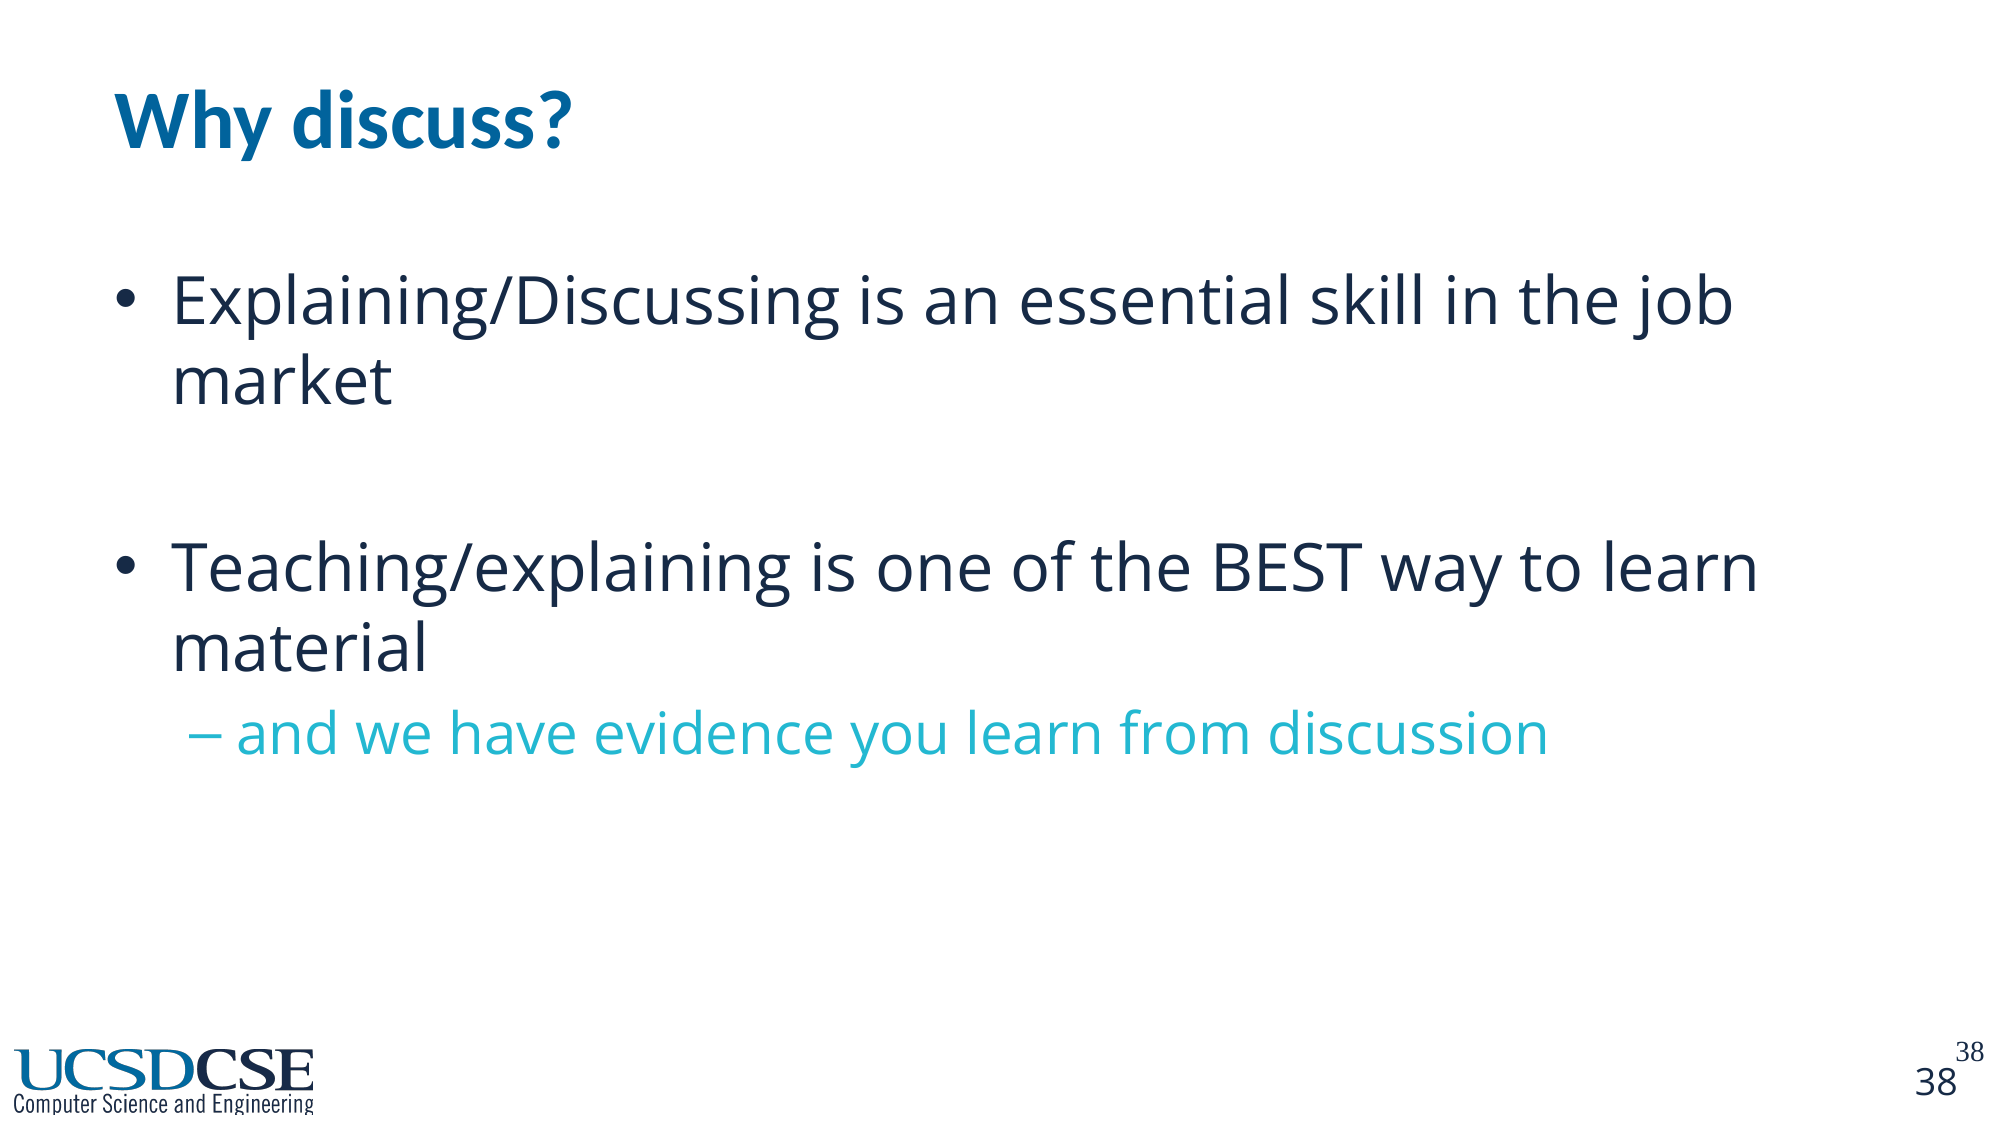

# Why discuss?
Explaining/Discussing is an essential skill in the job market

Teaching/explaining is one of the BEST way to learn material
and we have evidence you learn from discussion

38